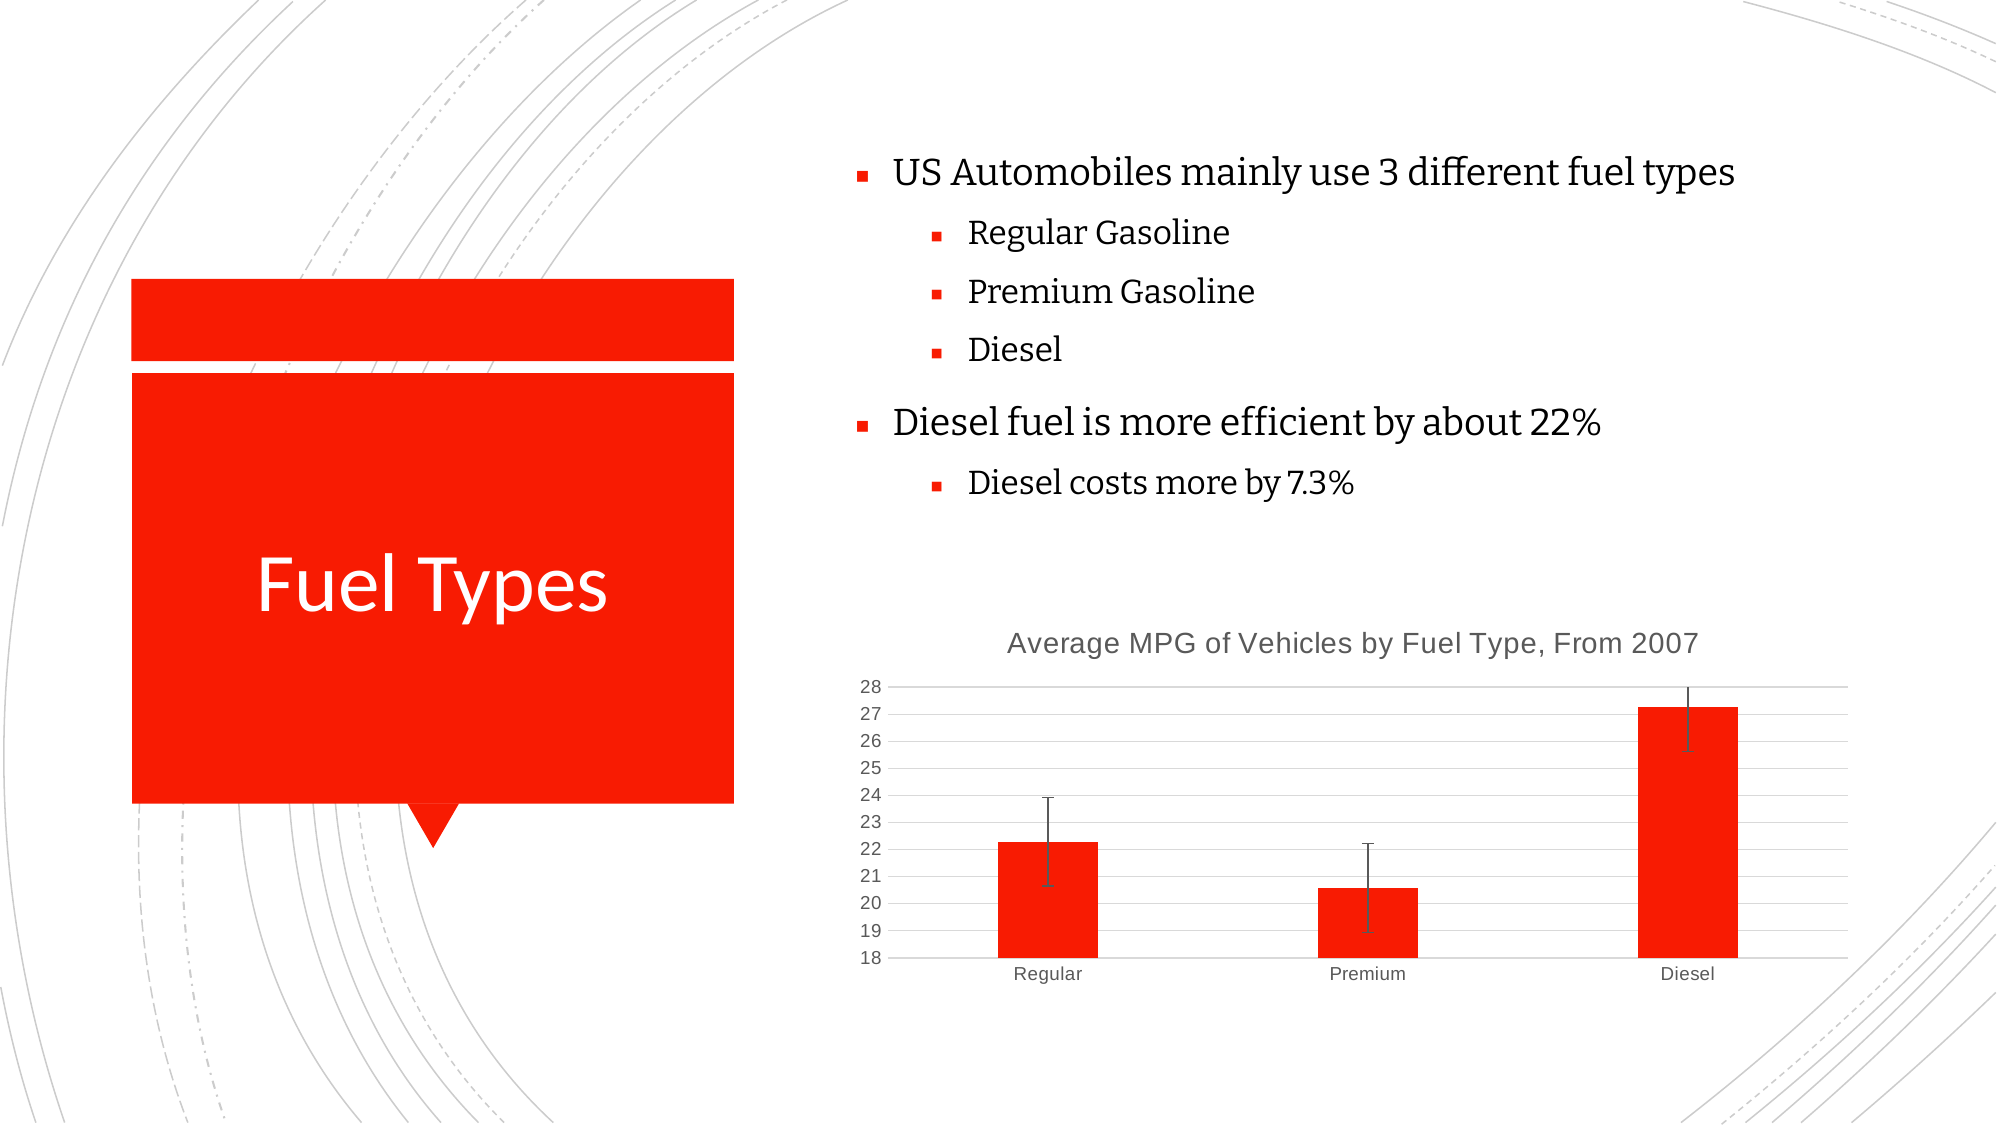

US Automobiles mainly use 3 different fuel types
Regular Gasoline
Premium Gasoline
Diesel
Diesel fuel is more efficient by about 22%
Diesel costs more by 7.3%

# Fuel Types

### Chart: Average MPG of Vehicles by Fuel Type, From 2007

| Category |  |
|---|---|
| Regular | 22.293008279668815 |
| Premium | 20.577720207253886 |
| Diesel | 27.26605504587156 |